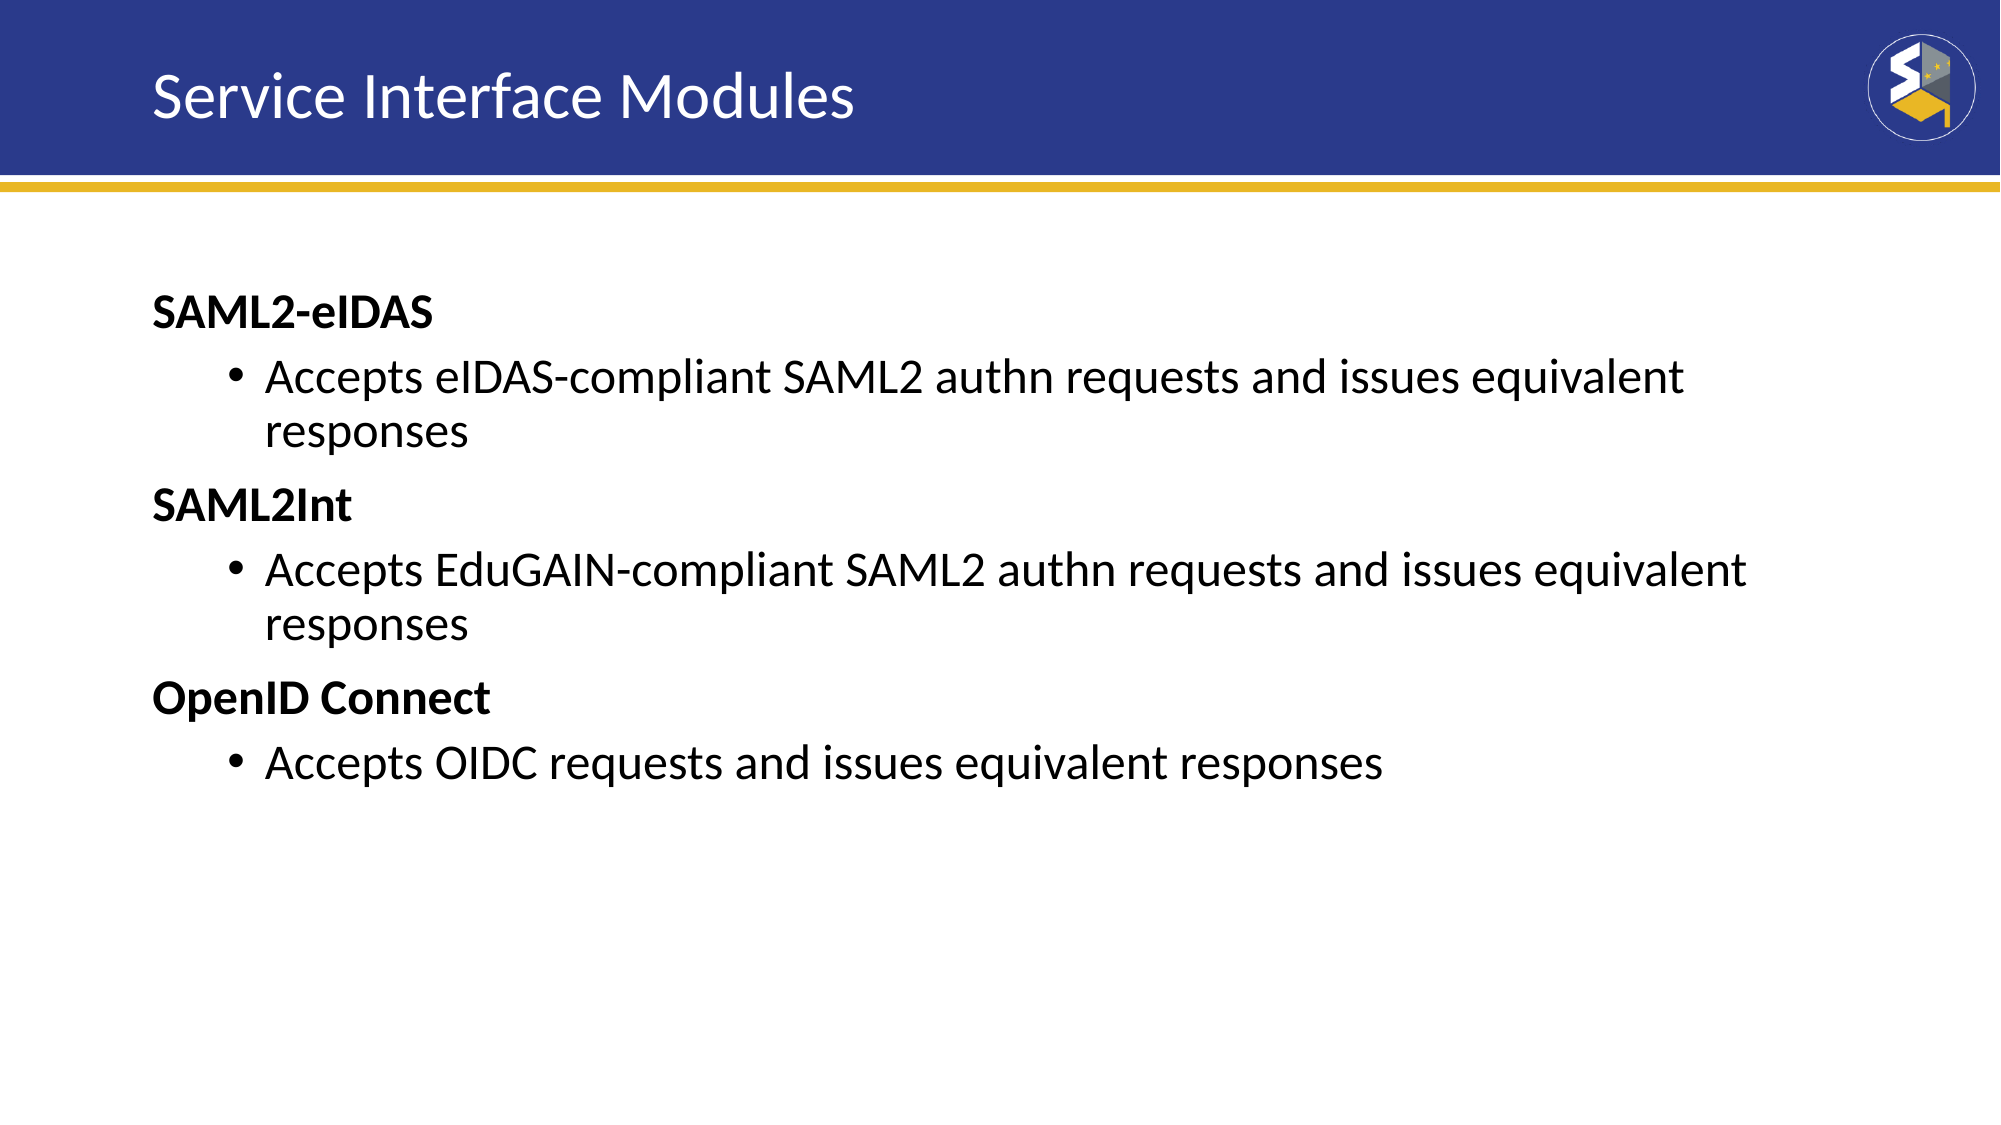

# Service Interface Modules
SAML2-eIDAS
Accepts eIDAS-compliant SAML2 authn requests and issues equivalent responses
SAML2Int
Accepts EduGAIN-compliant SAML2 authn requests and issues equivalent responses
OpenID Connect
Accepts OIDC requests and issues equivalent responses